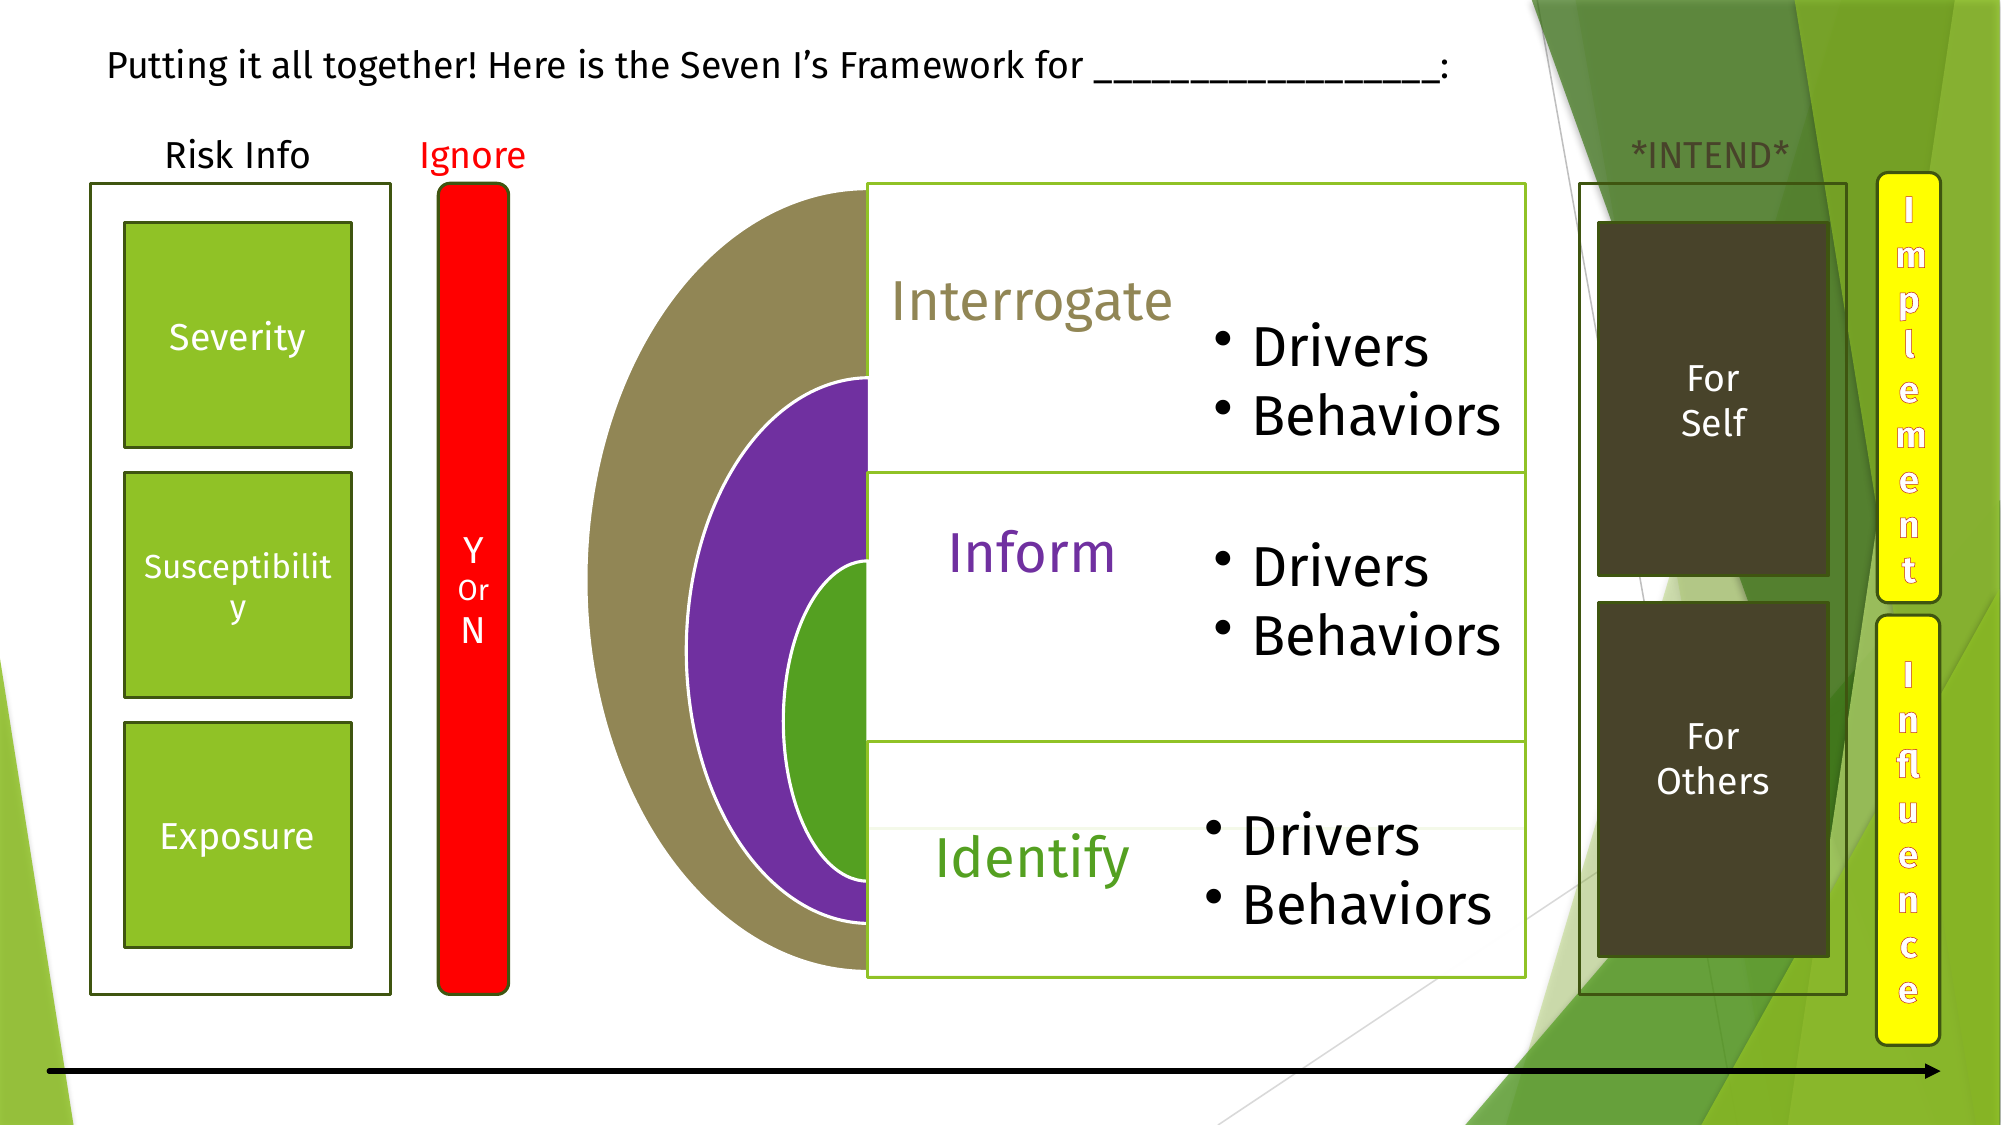

Putting it all together! Here is the Seven I’s Framework for __________________:
Interrogate
Inform
Identify
Drivers
Behaviors
Drivers
Behaviors
Drivers
Behaviors
Ignore
Risk Info
*INTEND*
Implement

Y
Or
N

Severity
For
Self
Susceptibility
For
Others

Influence
Exposure